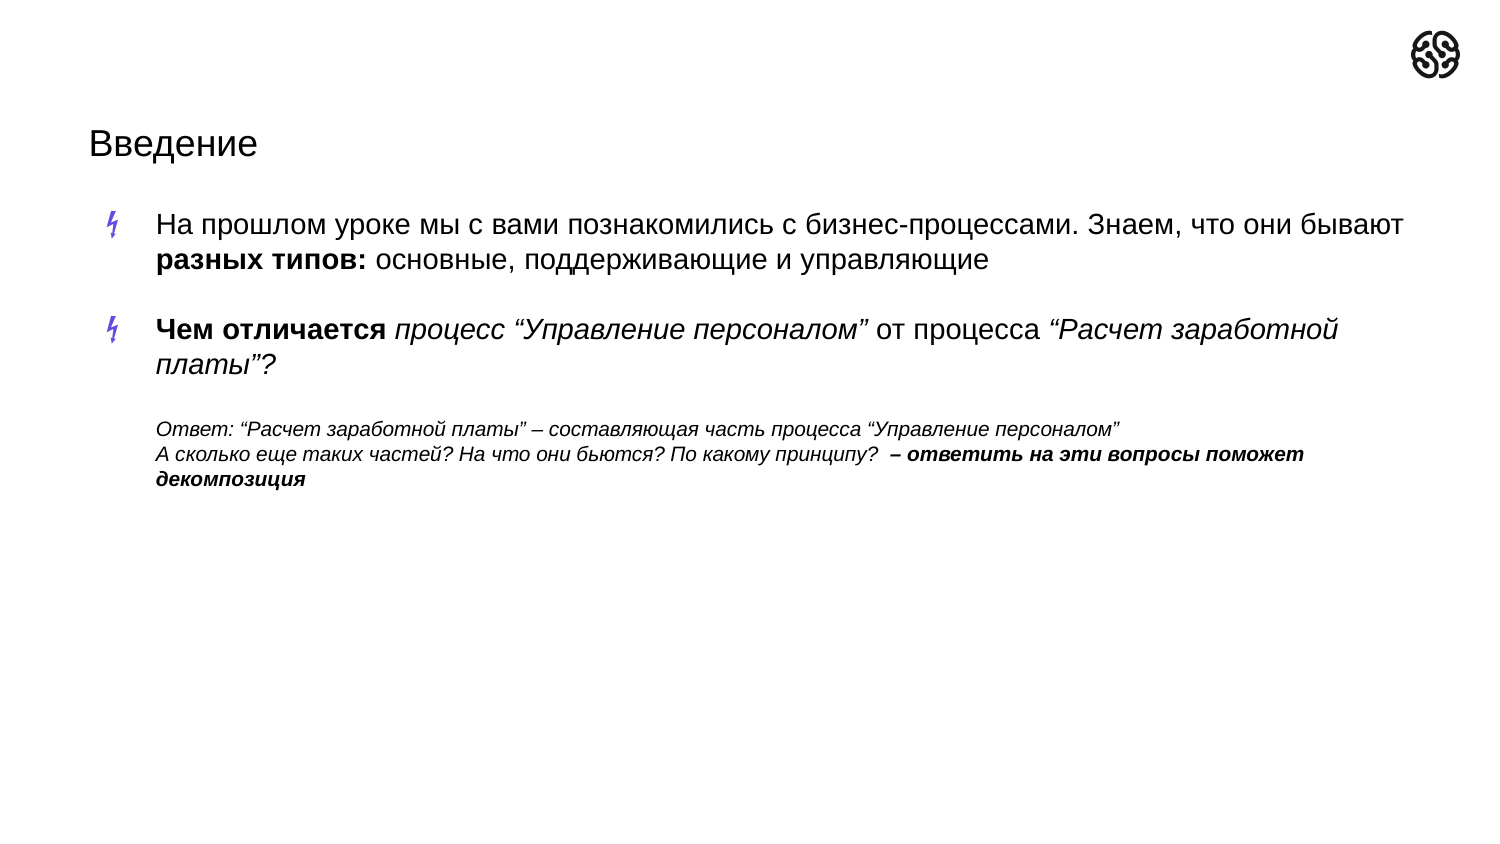

# Введение
На прошлом уроке мы с вами познакомились с бизнес-процессами. Знаем, что они бывают разных типов: основные, поддерживающие и управляющие

Чем отличается процесс “Управление персоналом” от процесса “Расчет заработной платы”?
Ответ: “Расчет заработной платы” – составляющая часть процесса “Управление персоналом”
А сколько еще таких частей? На что они бьются? По какому принципу?  – ответить на эти вопросы поможет декомпозиция